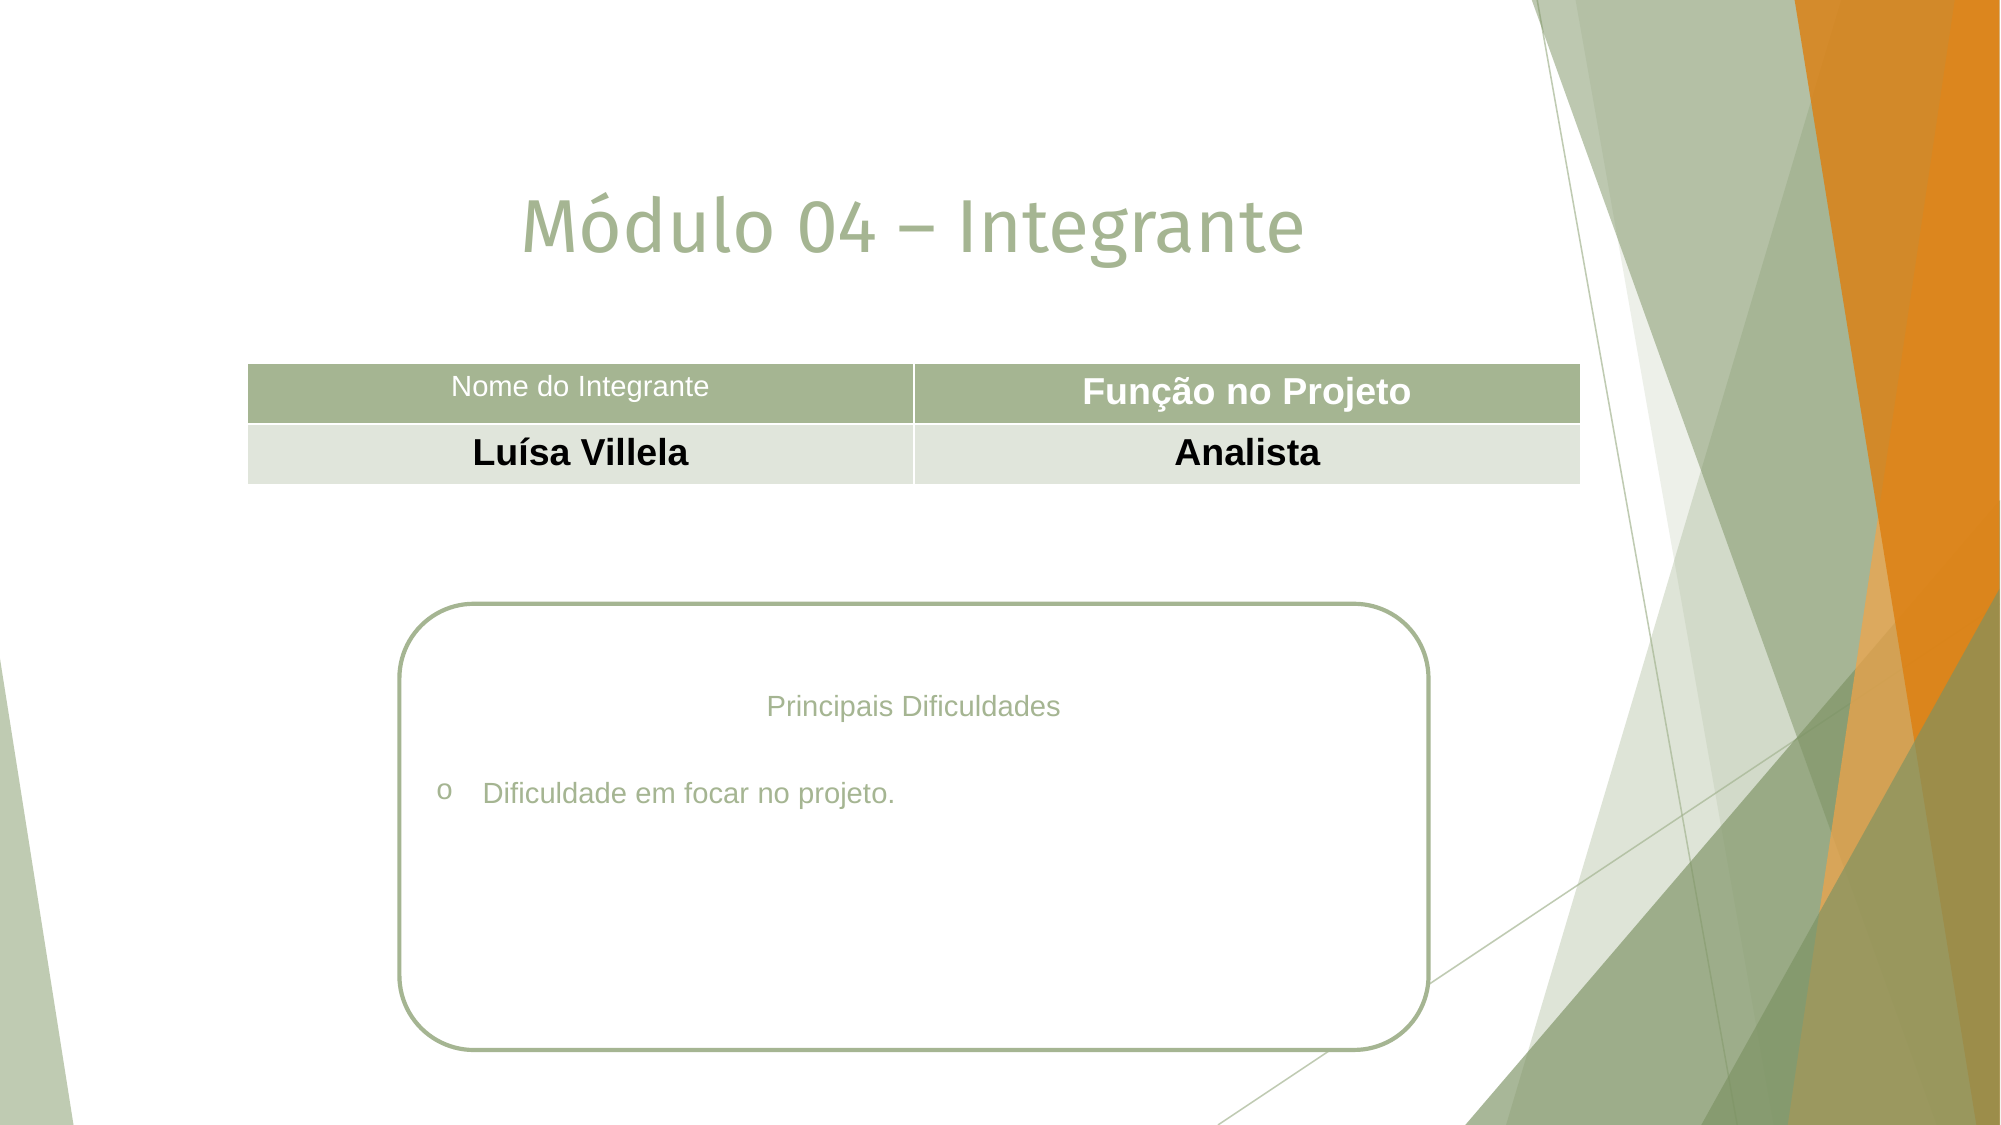

# Módulo 04 – Integrante
| Nome do Integrante | Função no Projeto |
| --- | --- |
| Luísa Villela | Analista |
Principais Dificuldades

Dificuldade em focar no projeto.